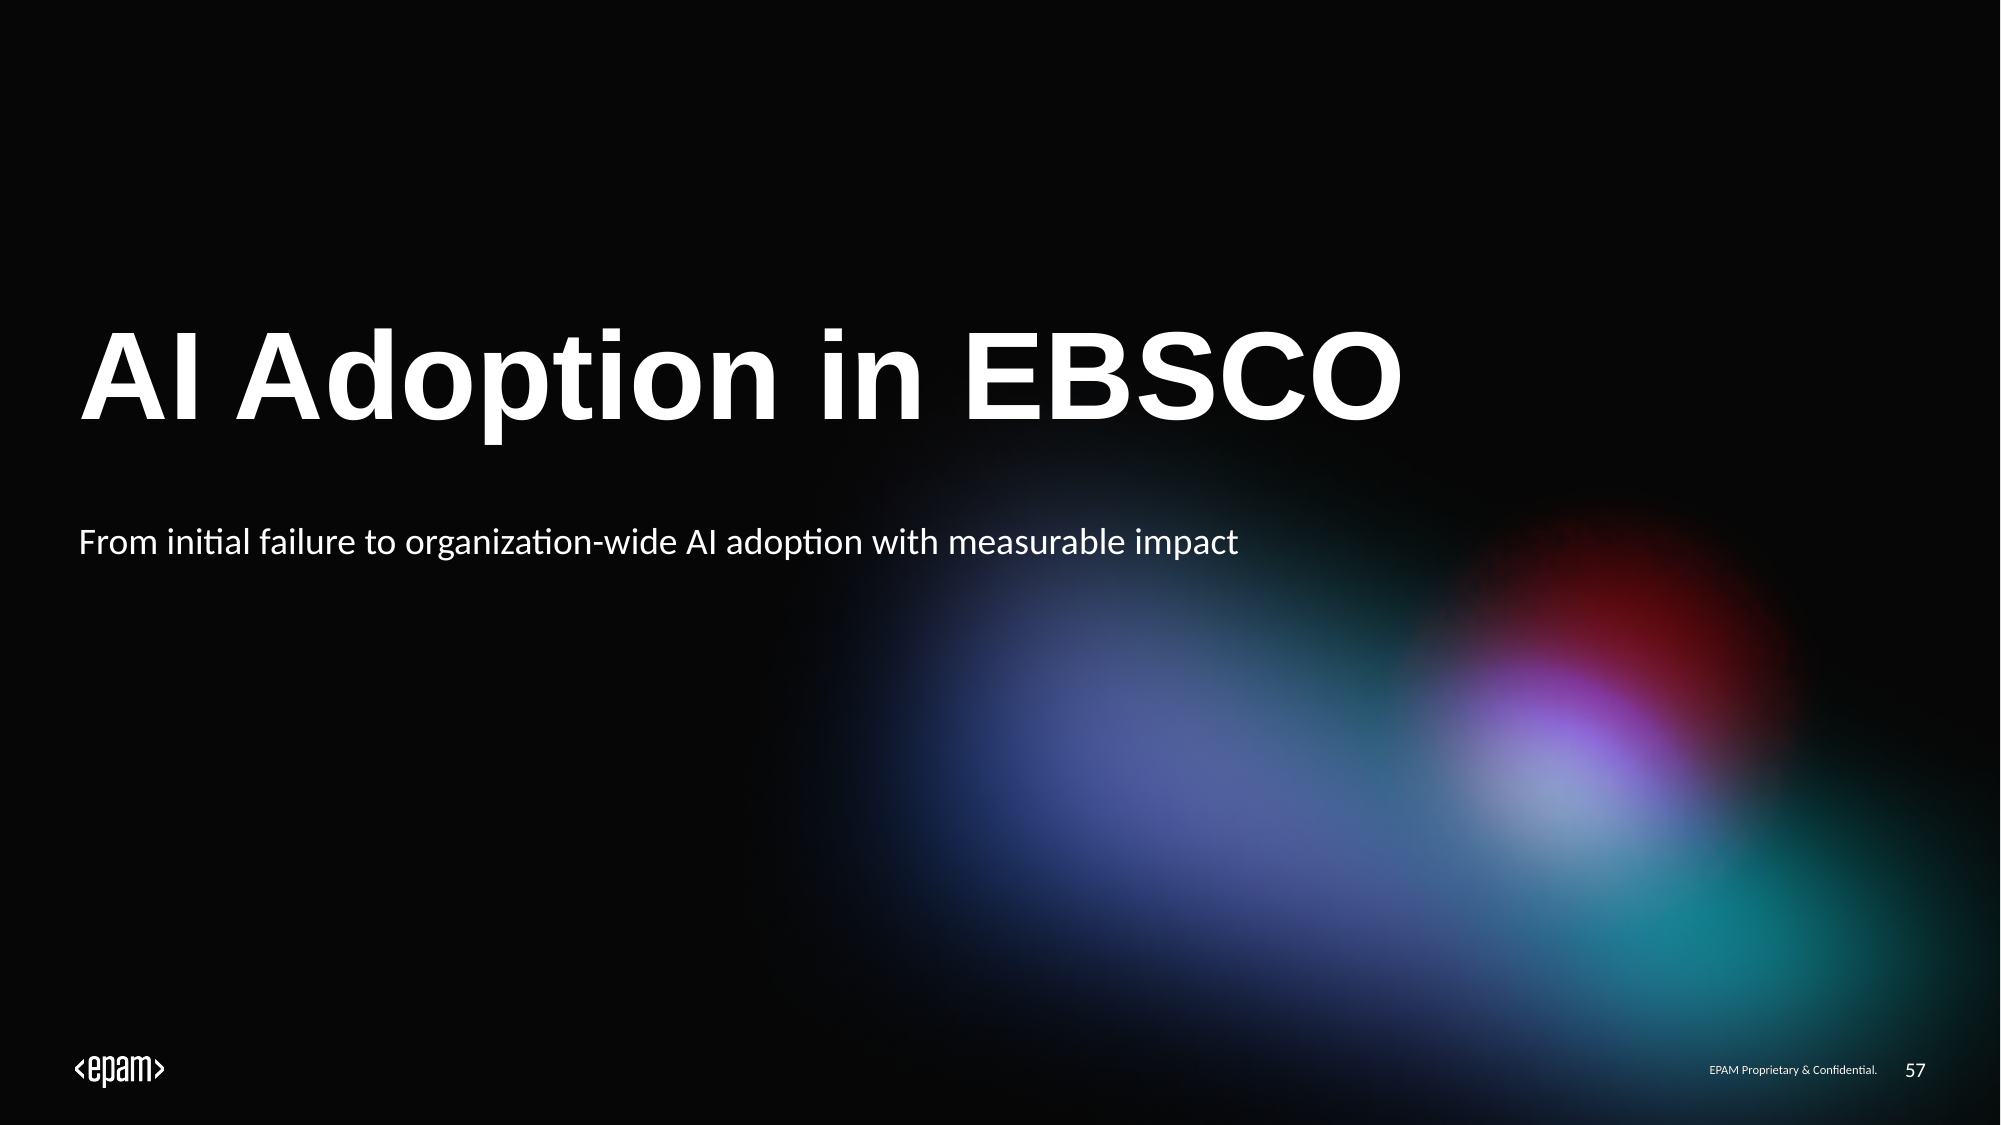

# AI Adoption in EBSCO
From initial failure to organization-wide AI adoption with measurable impact